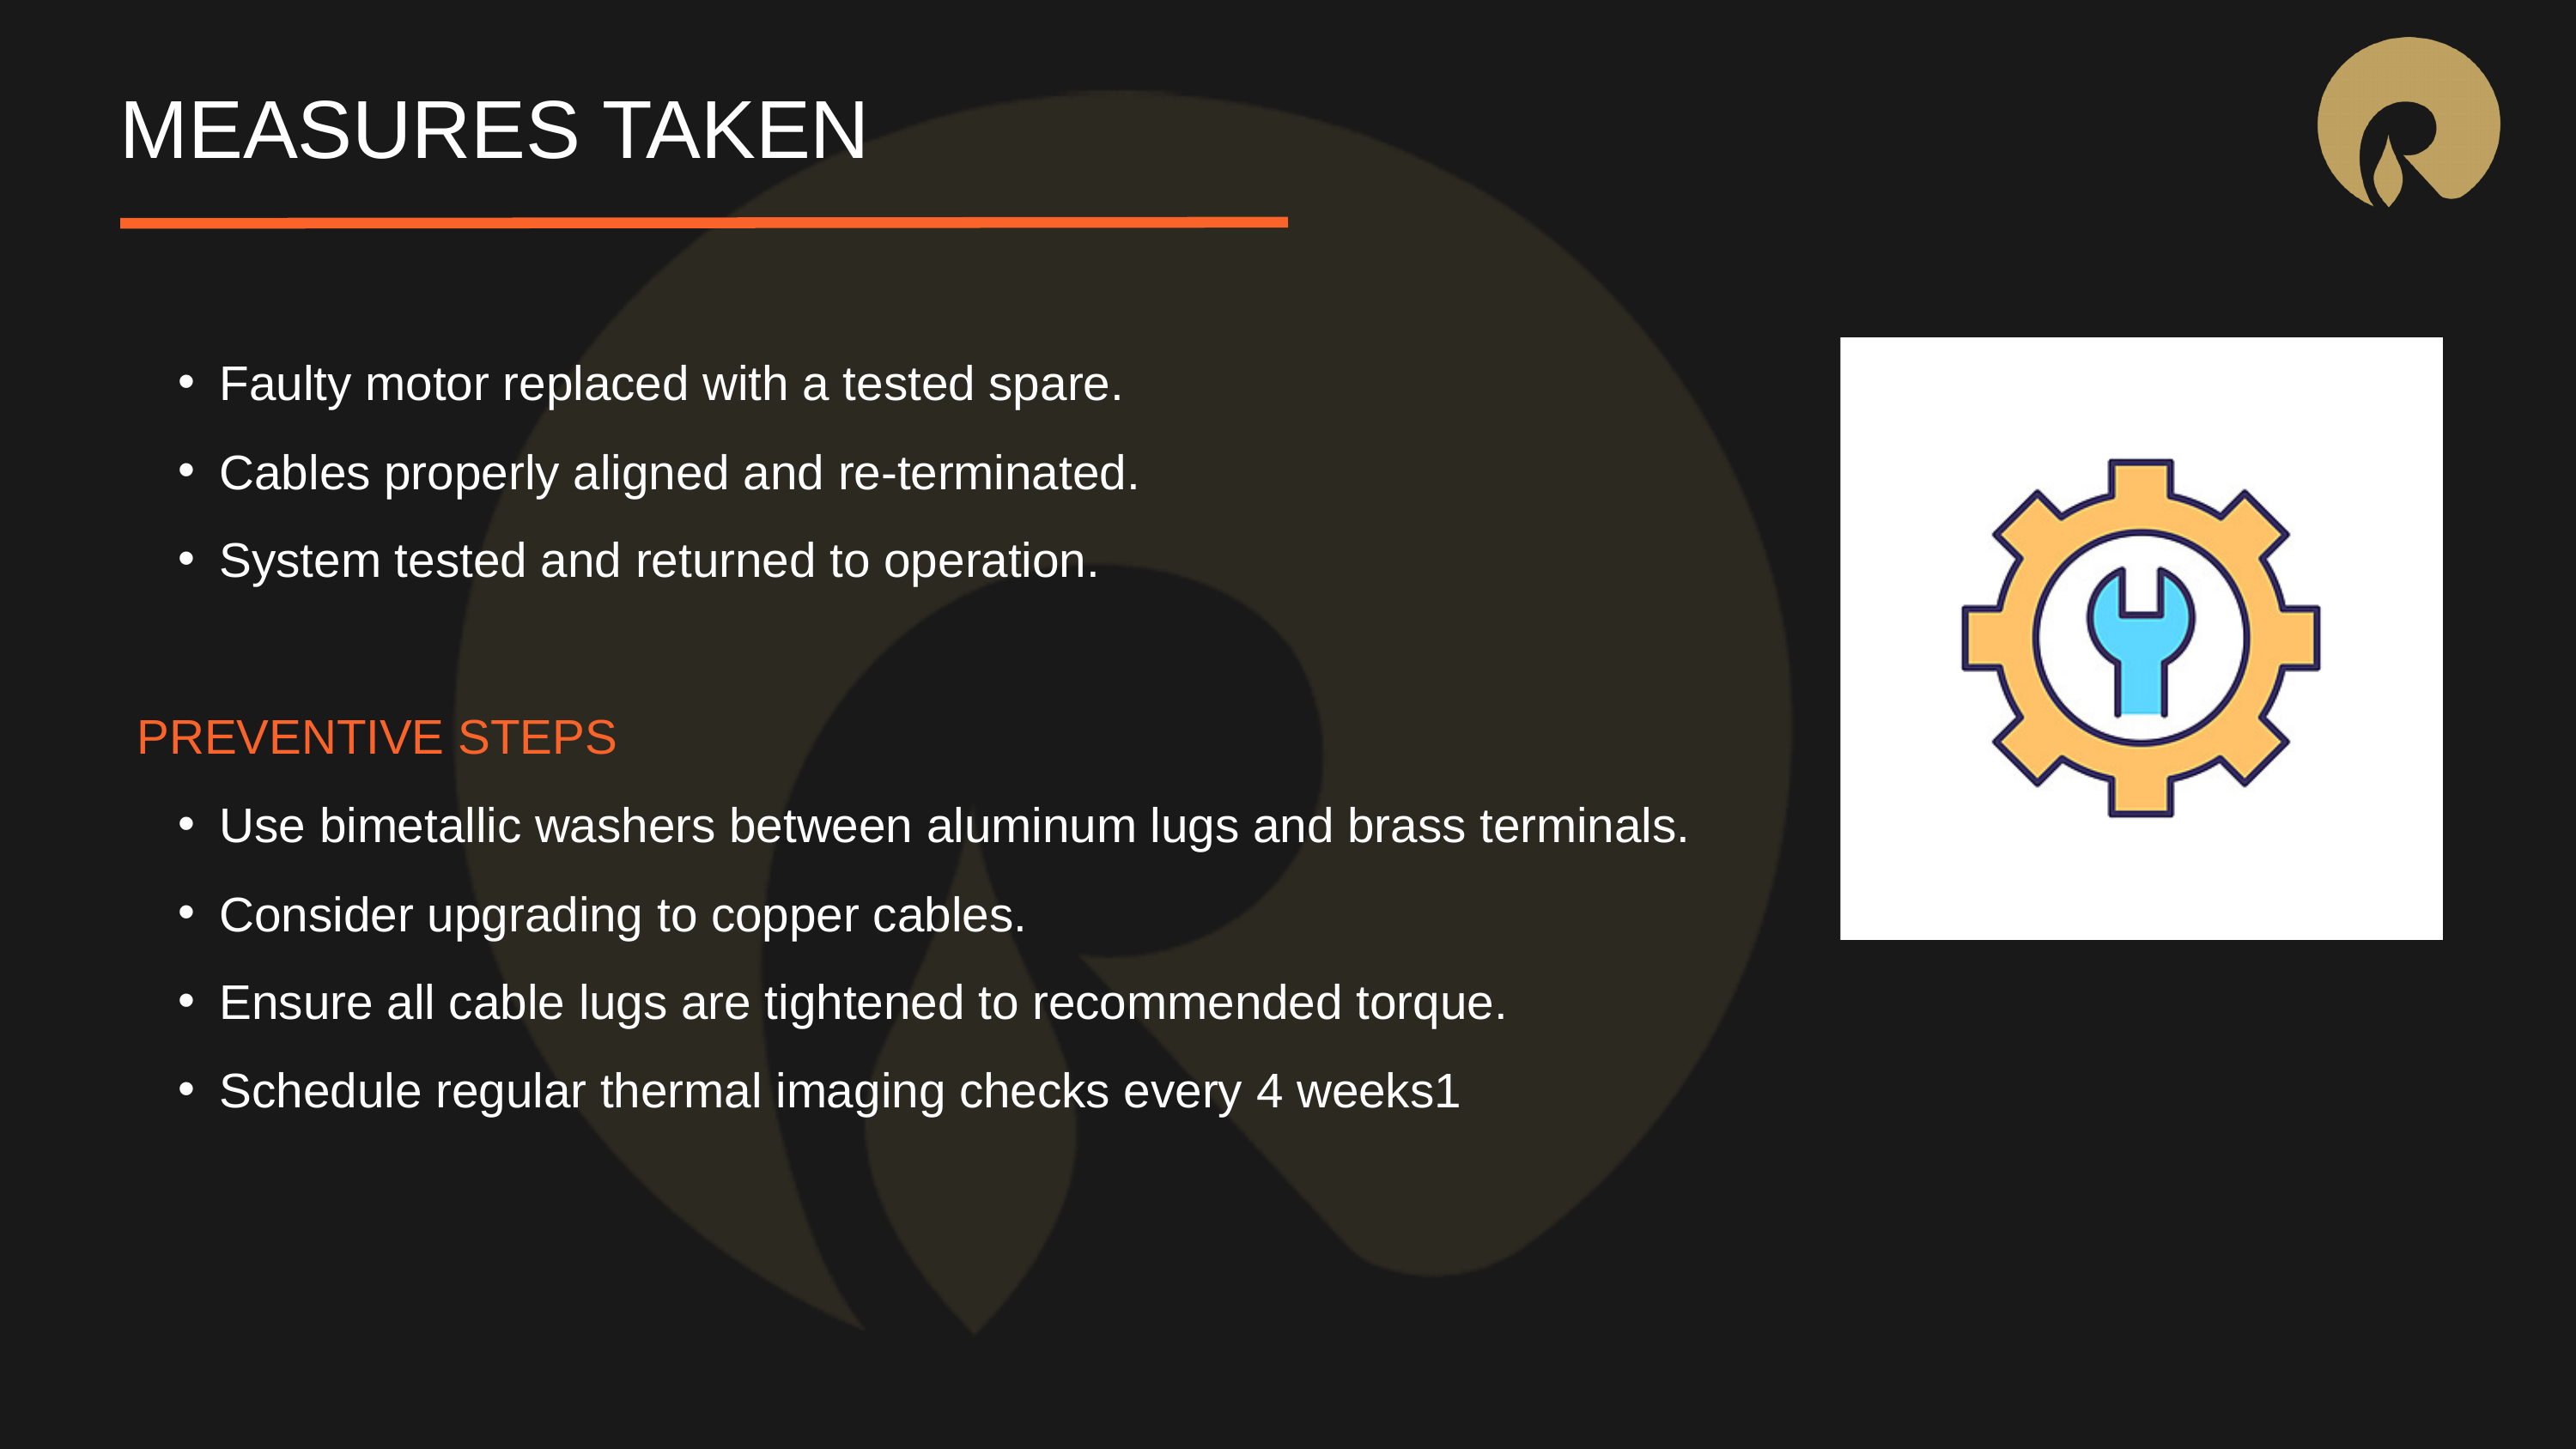

MEASURES TAKEN

Faulty motor replaced with a tested spare.
Cables properly aligned and re-terminated.
System tested and returned to operation.

PREVENTIVE STEPS
Use bimetallic washers between aluminum lugs and brass terminals.
Consider upgrading to copper cables.
Ensure all cable lugs are tightened to recommended torque.
Schedule regular thermal imaging checks every 4 weeks1